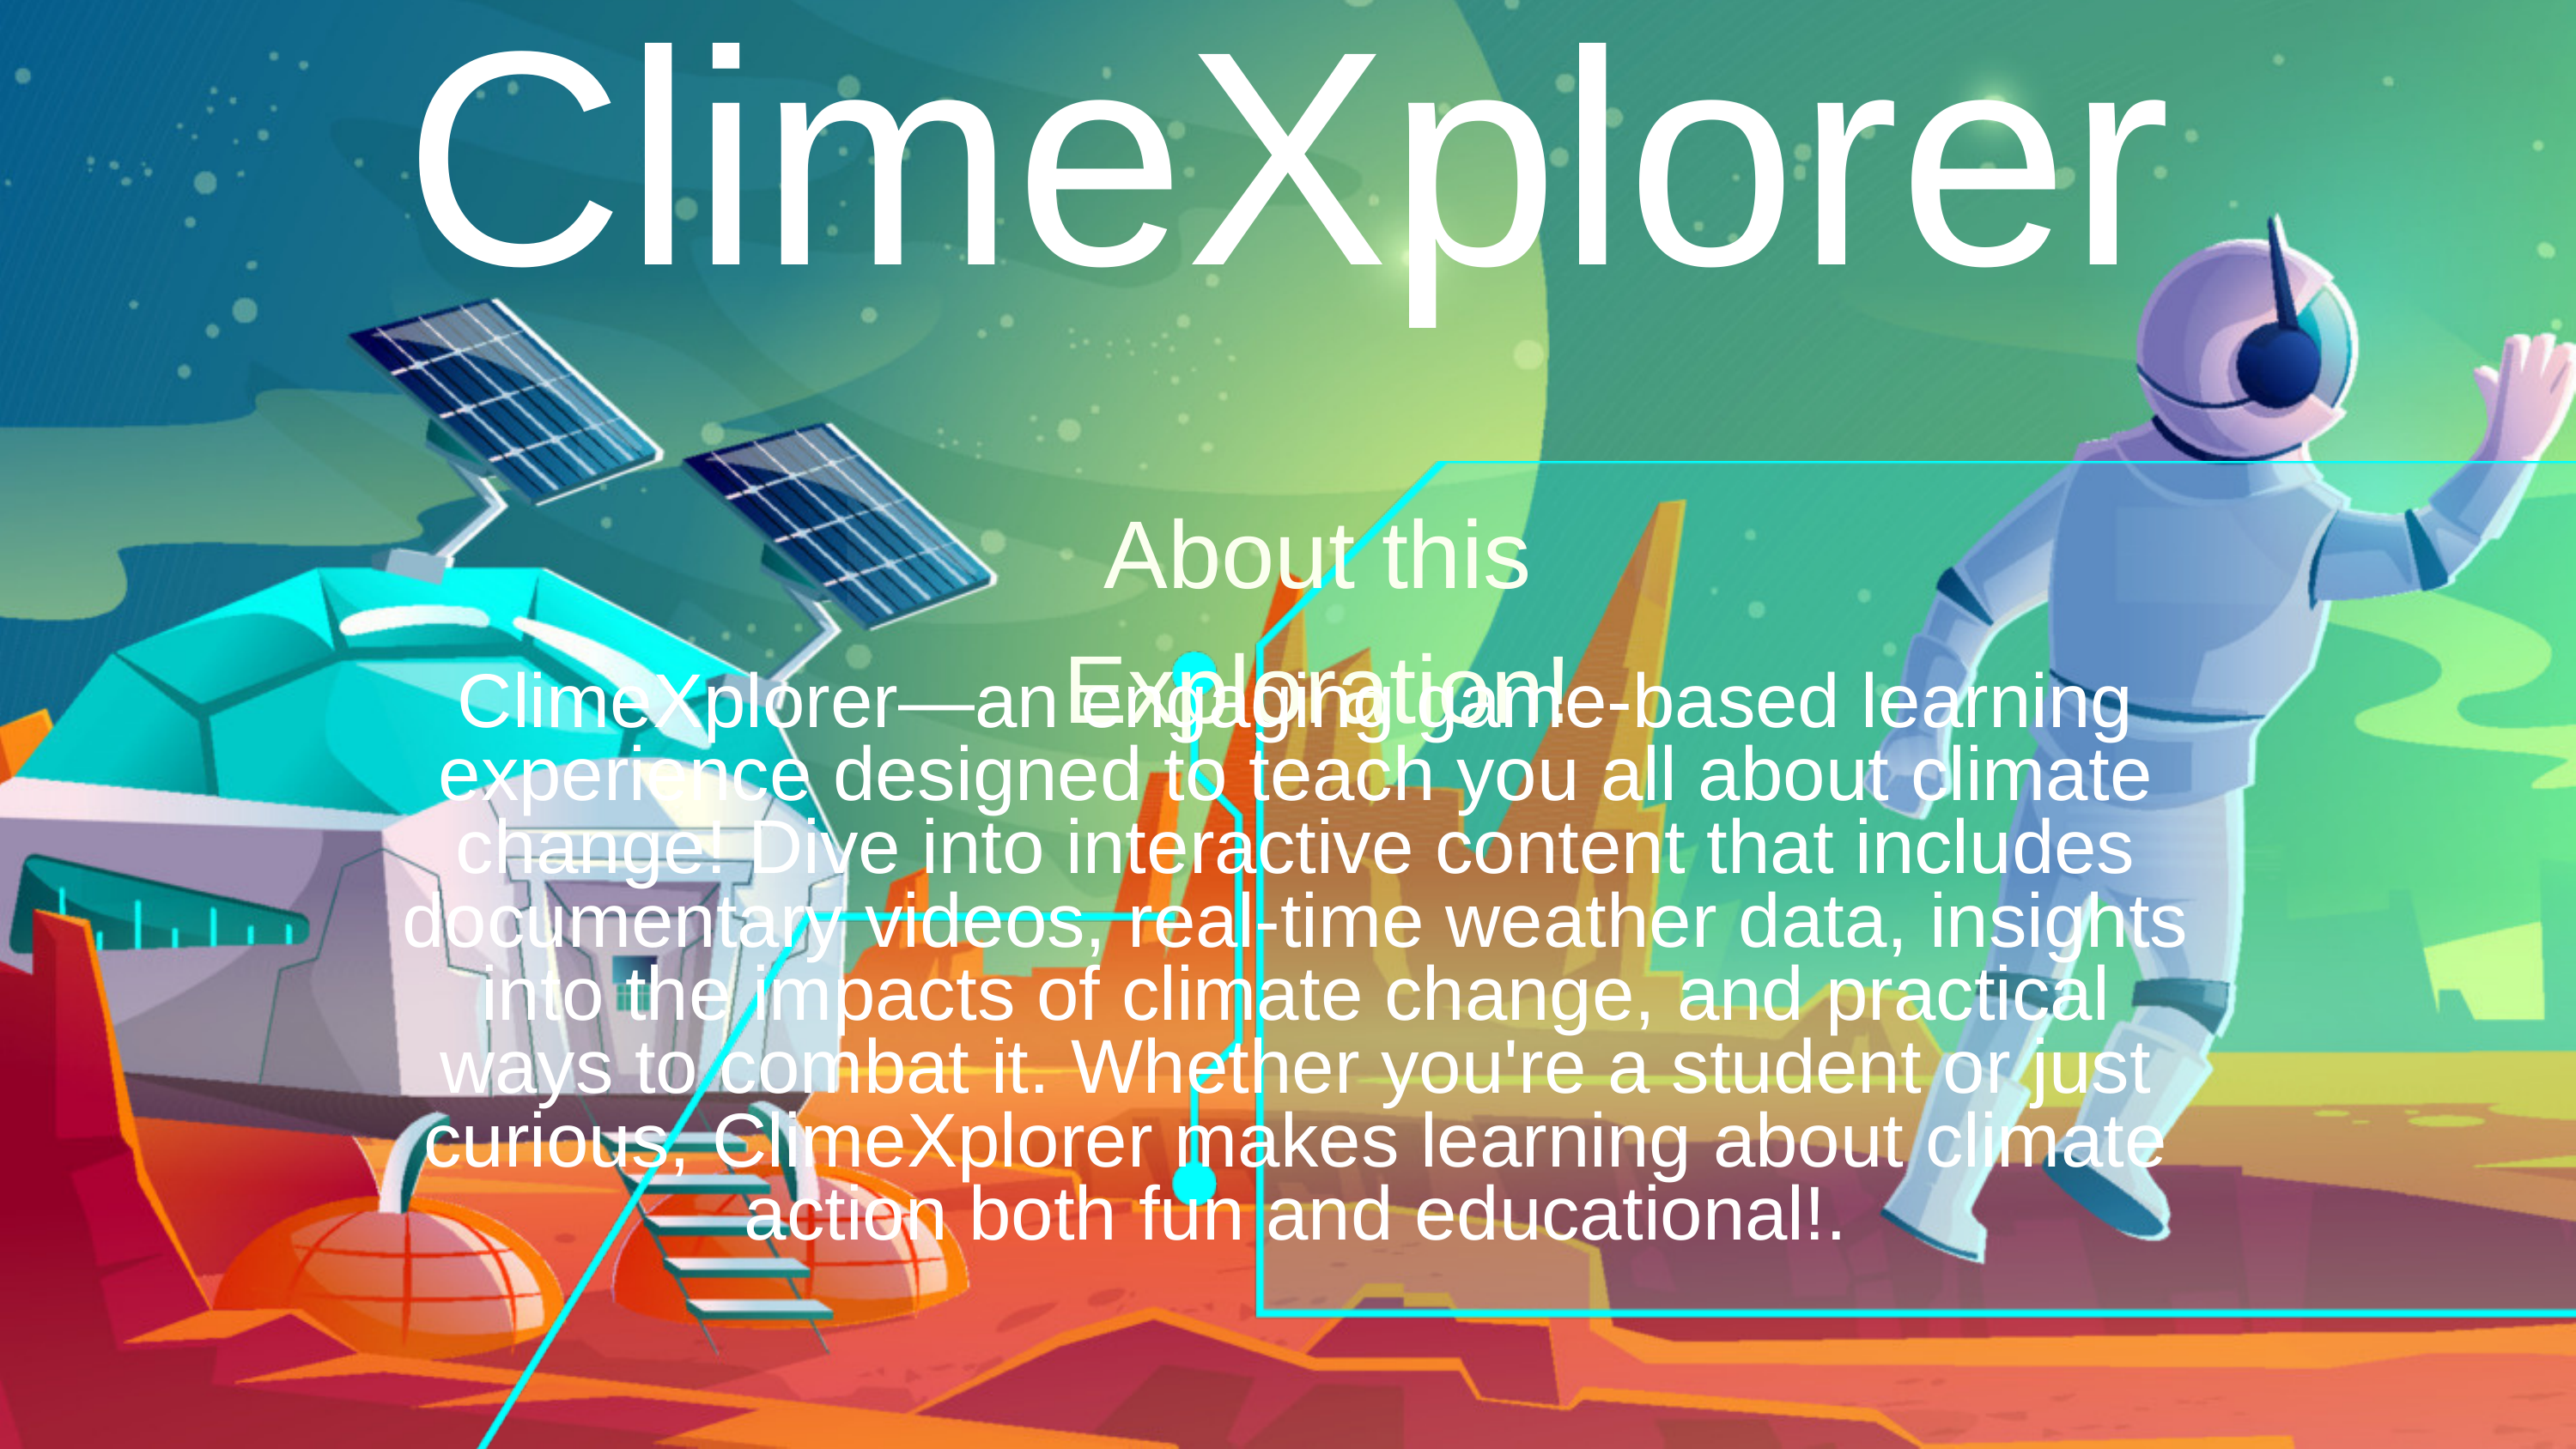

ClimeXplorer

About this Exploration!
ClimeXplorer—an engaging game-based learning experience designed to teach you all about climate change! Dive into interactive content that includes documentary videos, real-time weather data, insights into the impacts of climate change, and practical ways to combat it. Whether you're a student or just curious, ClimeXplorer makes learning about climate action both fun and educational!.